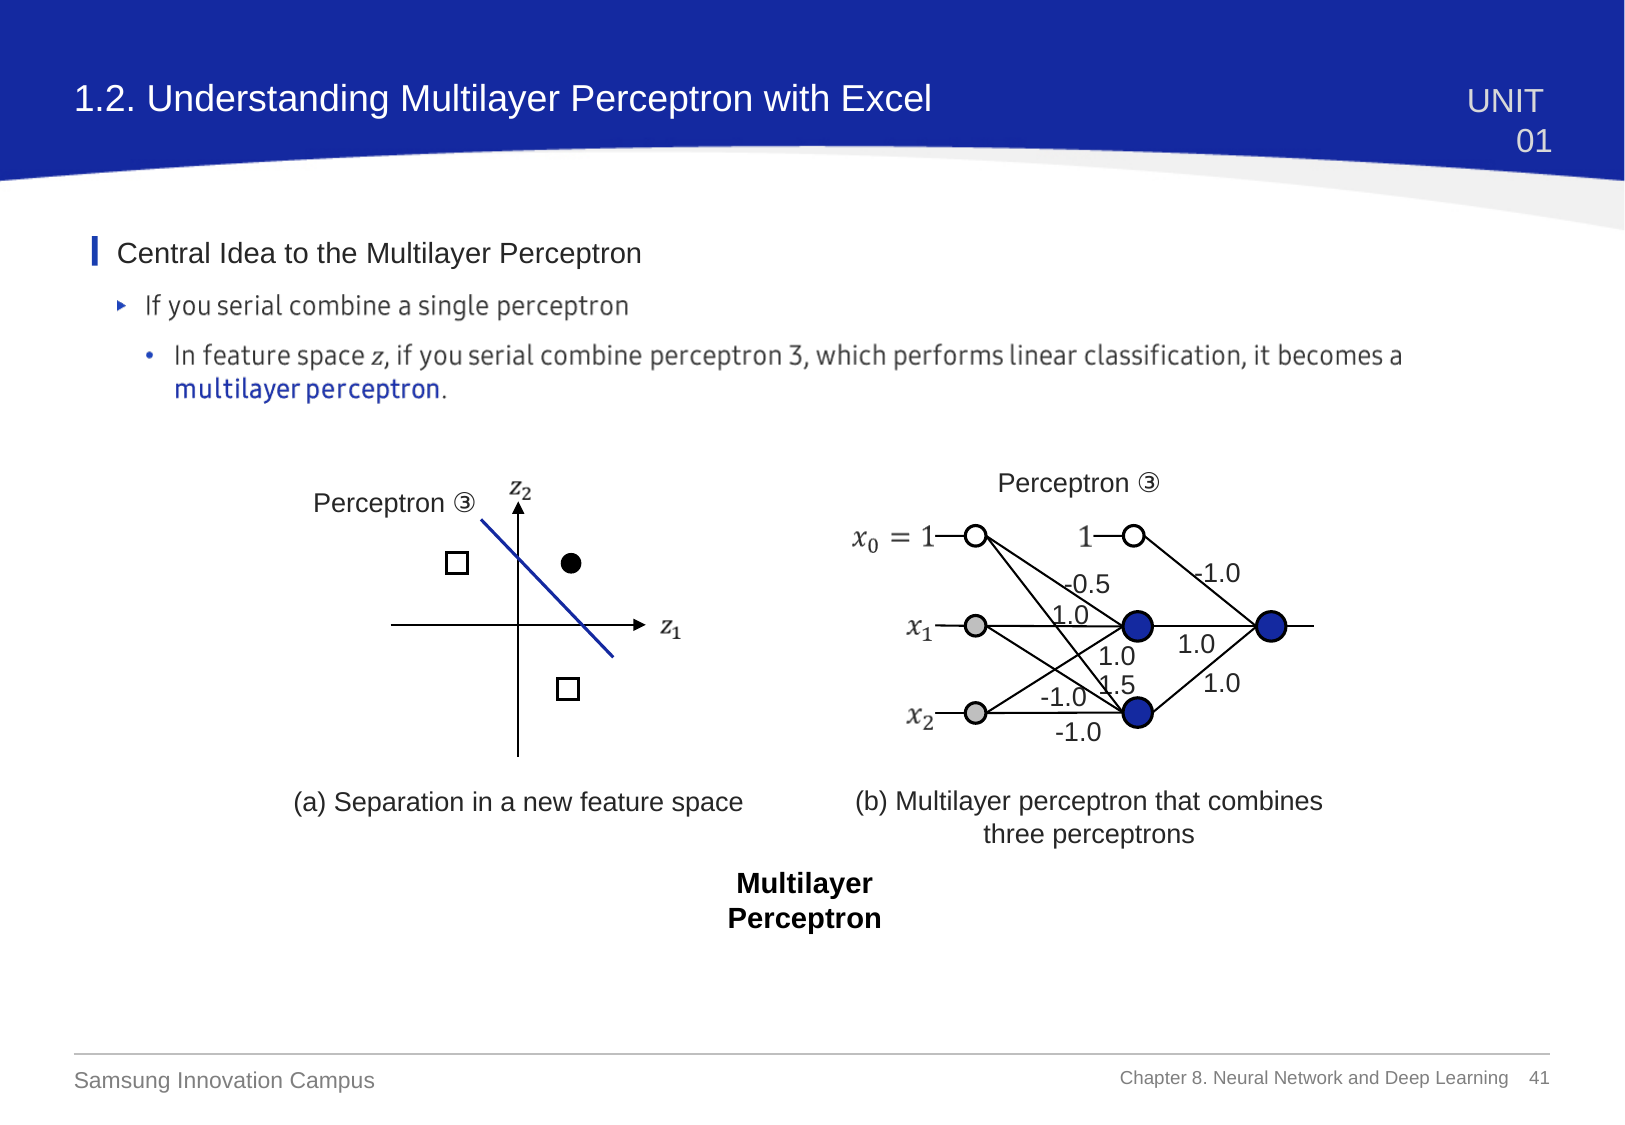

1.2. Understanding Multilayer Perceptron with Excel
UNIT  01
Central Idea to the Multilayer Perceptron

Perceptron ③

-1.0
-0.5
1.0

1.0
1.0
1.0
1.5
-1.0

-1.0

Perceptron ③

(b) Multilayer perceptron that combines three perceptrons
(a) Separation in a new feature space
Multilayer Perceptron